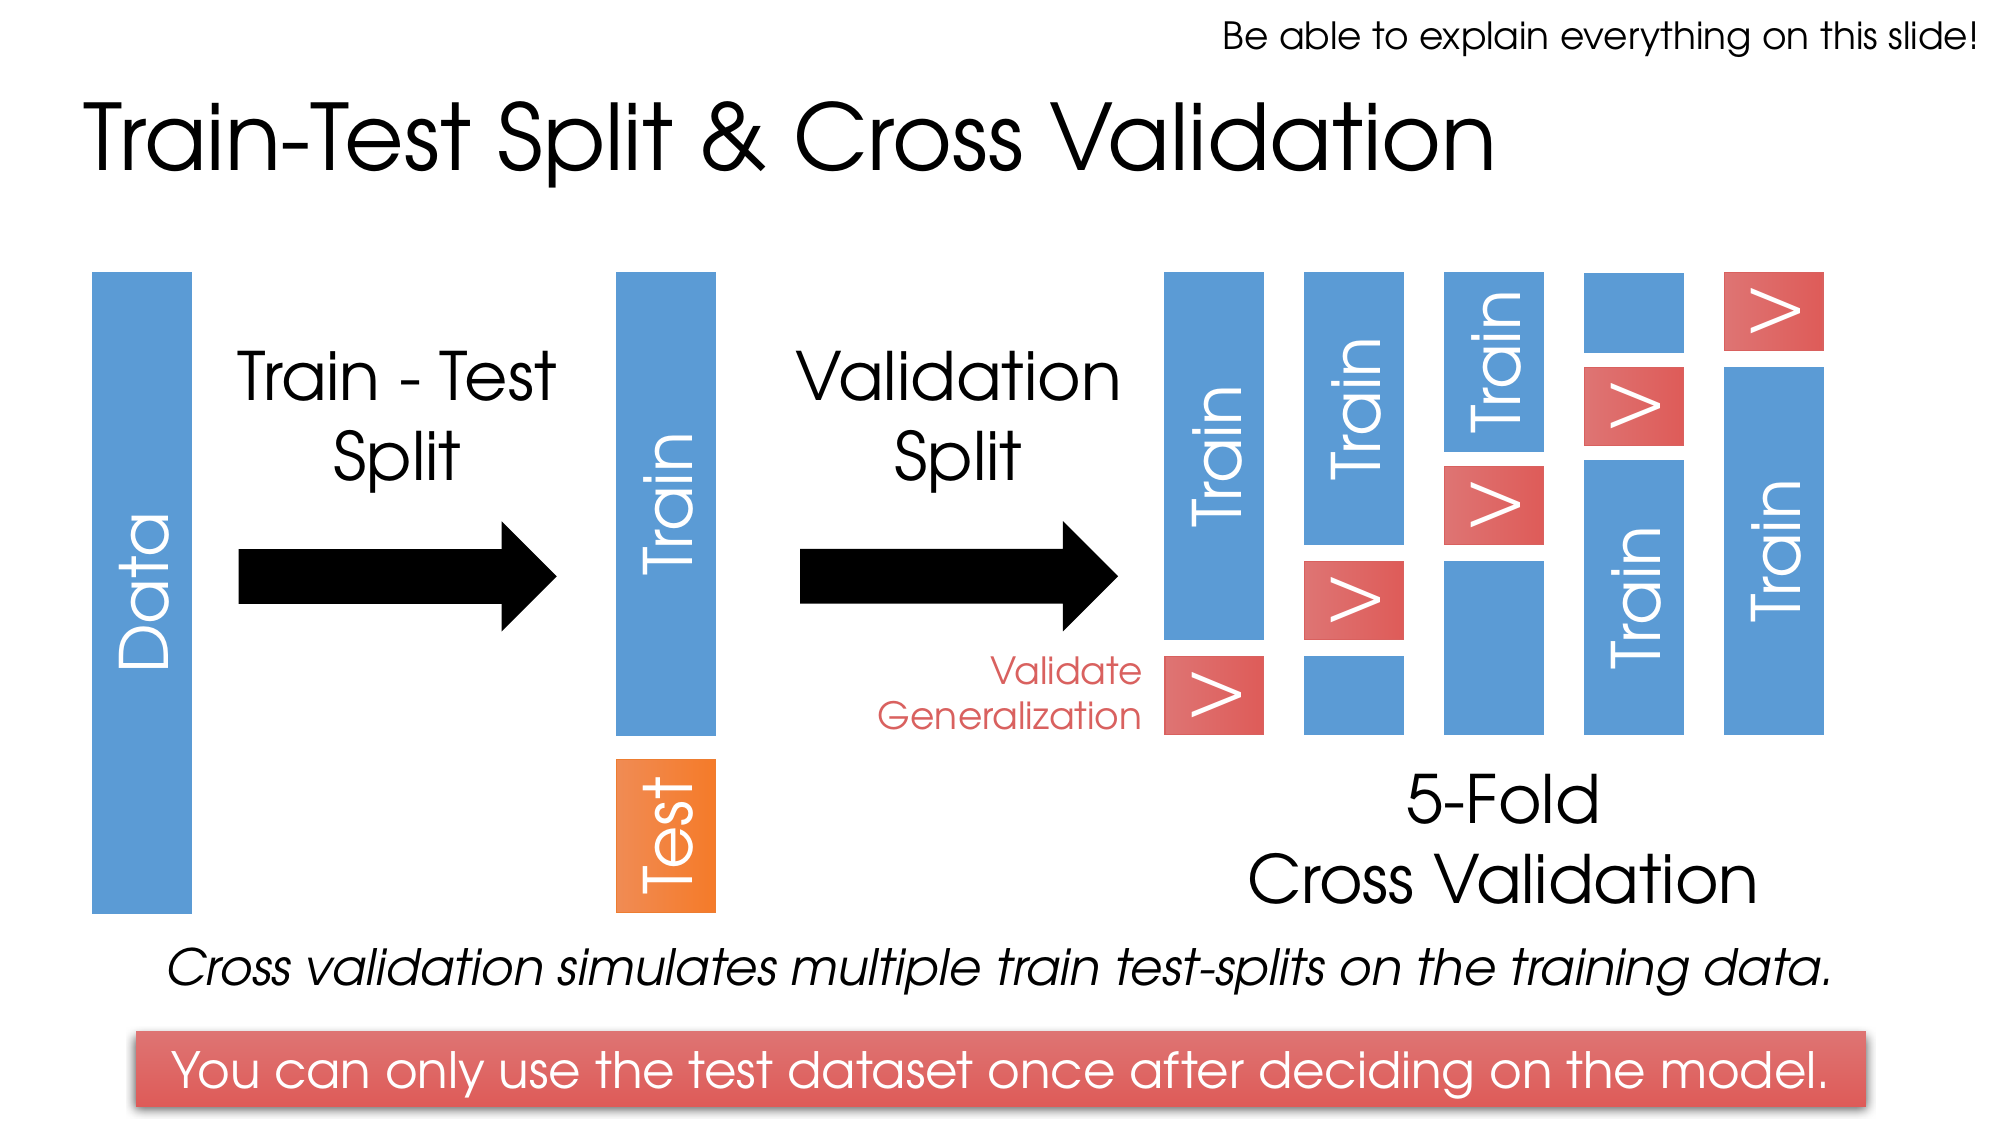

Be able to explain everything on this slide!
# Train-Test Split & Cross Validation
Train
V

Train
V

V
Train

V
Train
5-Fold
Cross Validation
Train
V
Train - Test
Split
Train

Data
Test
Validation
Split

Validate
Generalization
Cross validation simulates multiple train test-splits on the training data.
You can only use the test dataset once after deciding on the model.